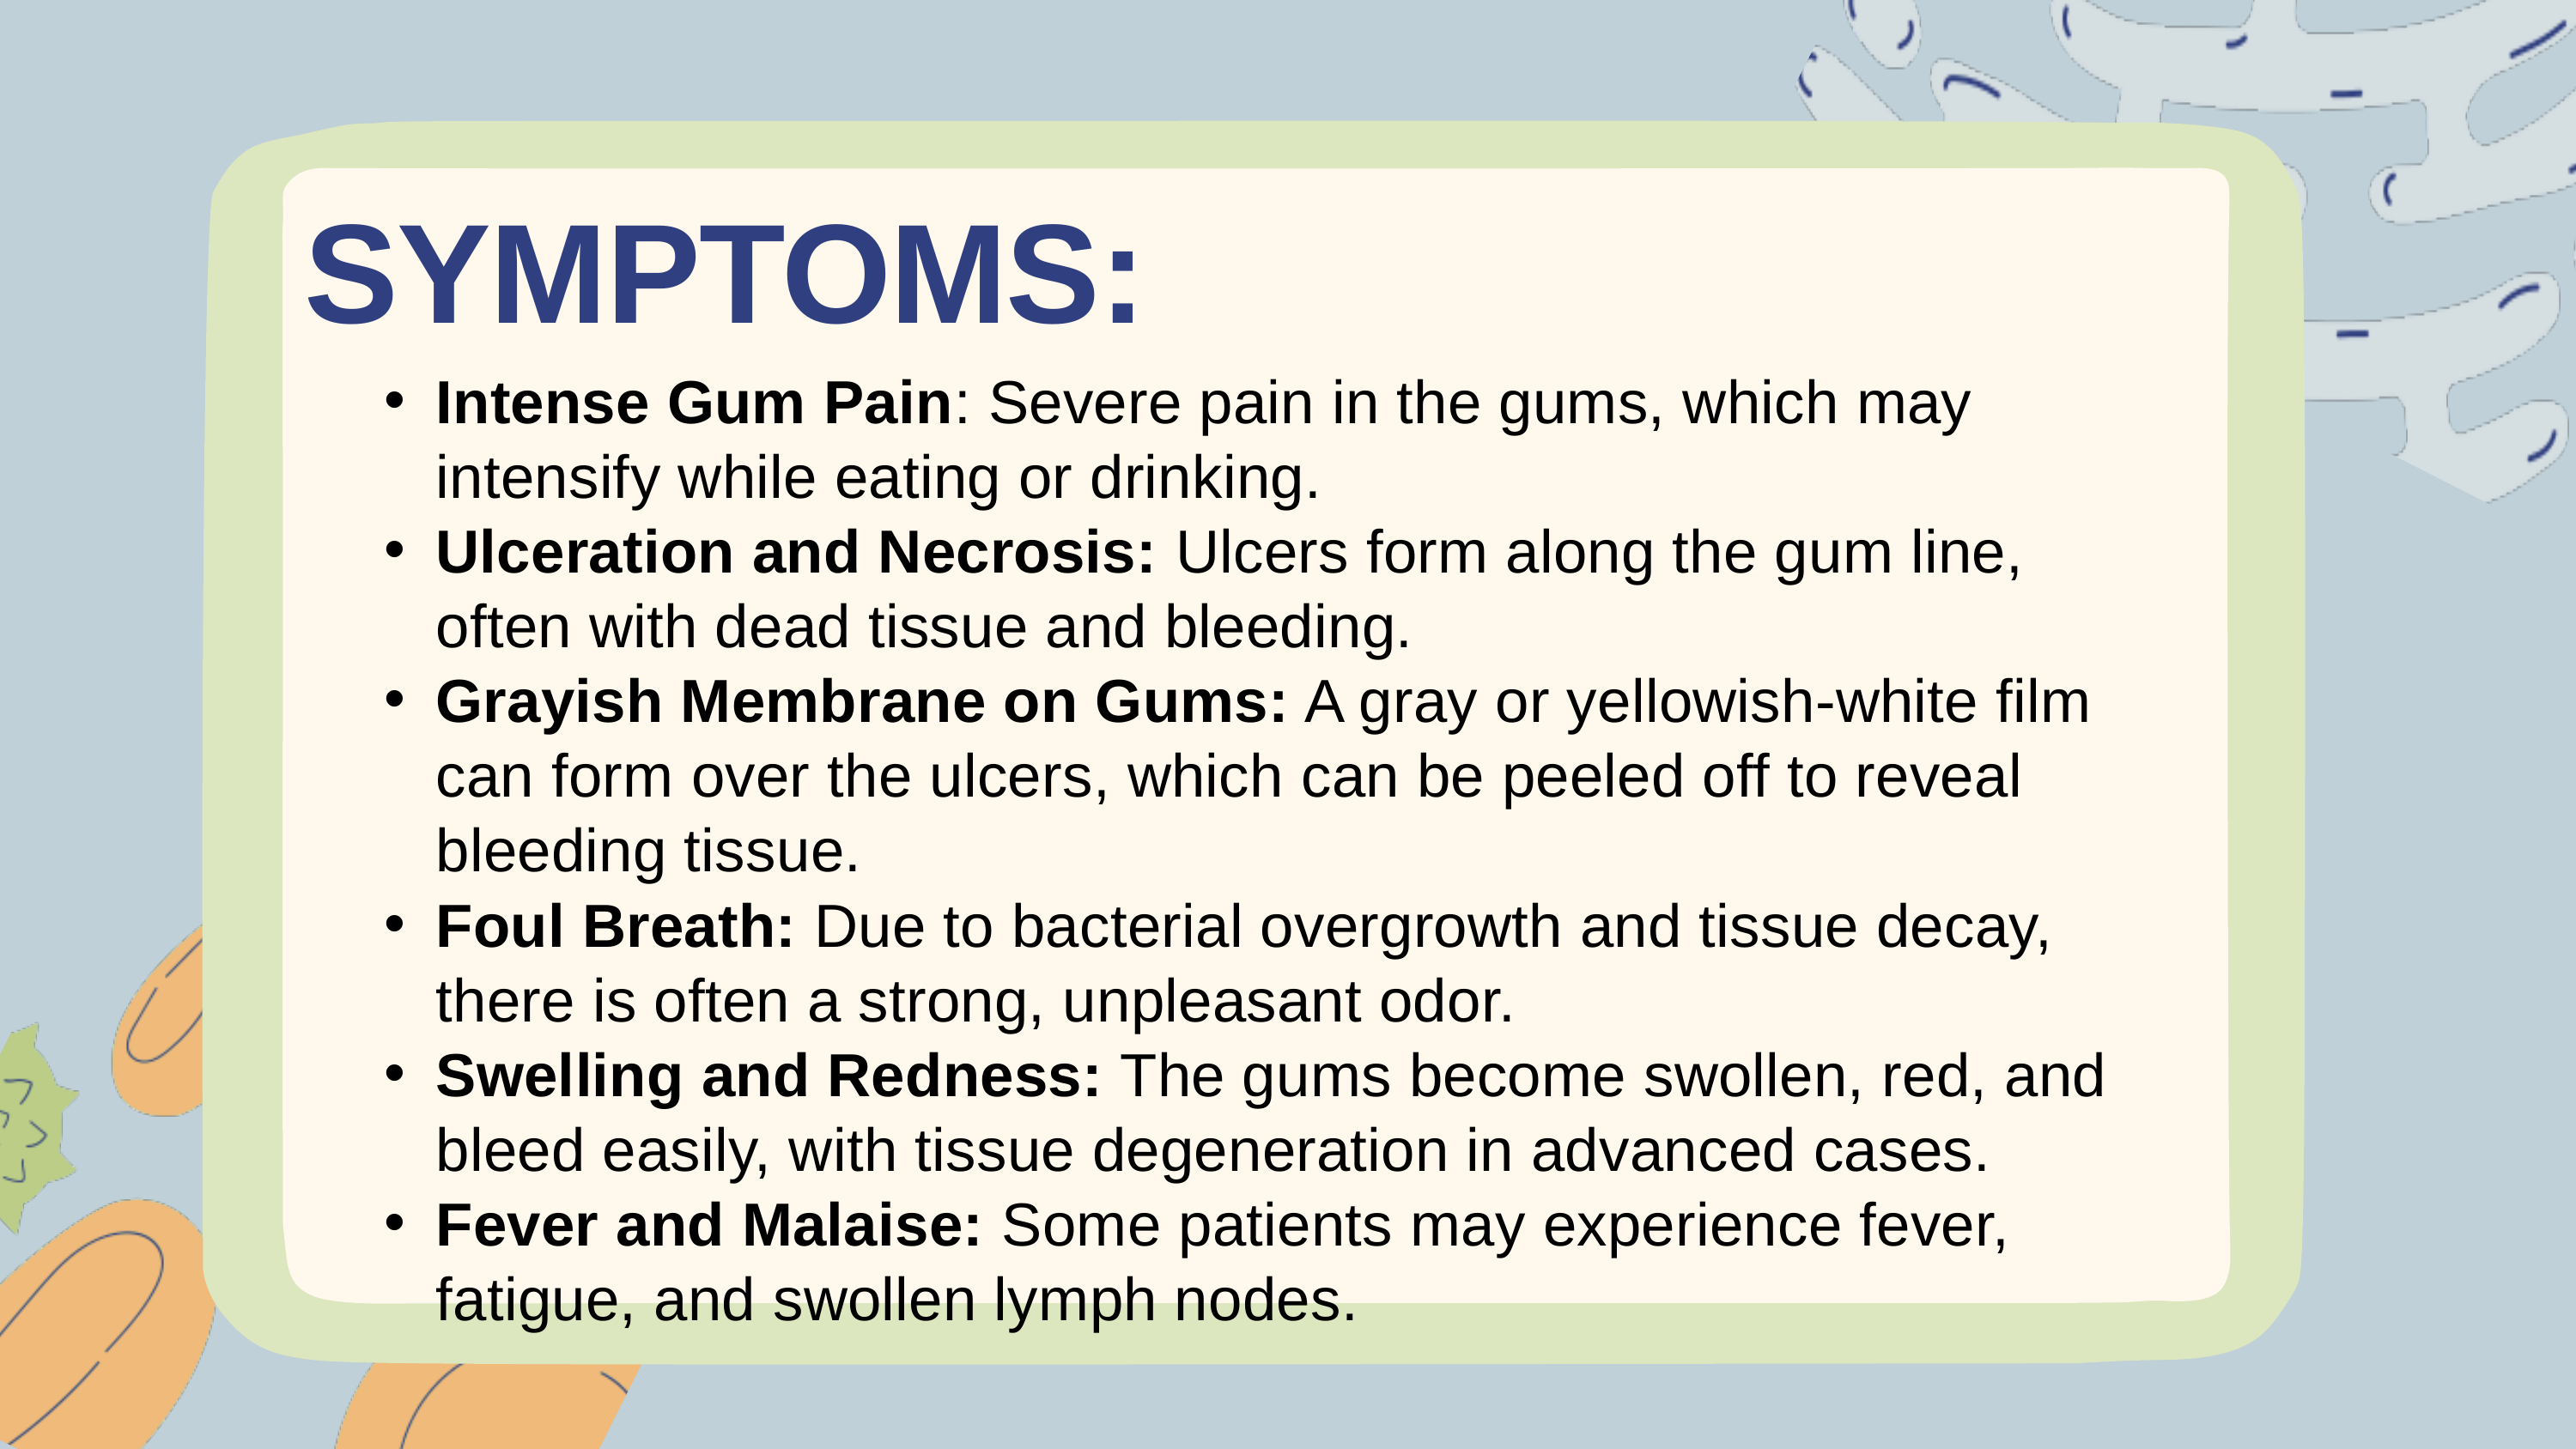

SYMPTOMS:
Intense Gum Pain: Severe pain in the gums, which may intensify while eating or drinking.
Ulceration and Necrosis: Ulcers form along the gum line, often with dead tissue and bleeding.
Grayish Membrane on Gums: A gray or yellowish-white film can form over the ulcers, which can be peeled off to reveal bleeding tissue.
Foul Breath: Due to bacterial overgrowth and tissue decay, there is often a strong, unpleasant odor.
Swelling and Redness: The gums become swollen, red, and bleed easily, with tissue degeneration in advanced cases.
Fever and Malaise: Some patients may experience fever, fatigue, and swollen lymph nodes.